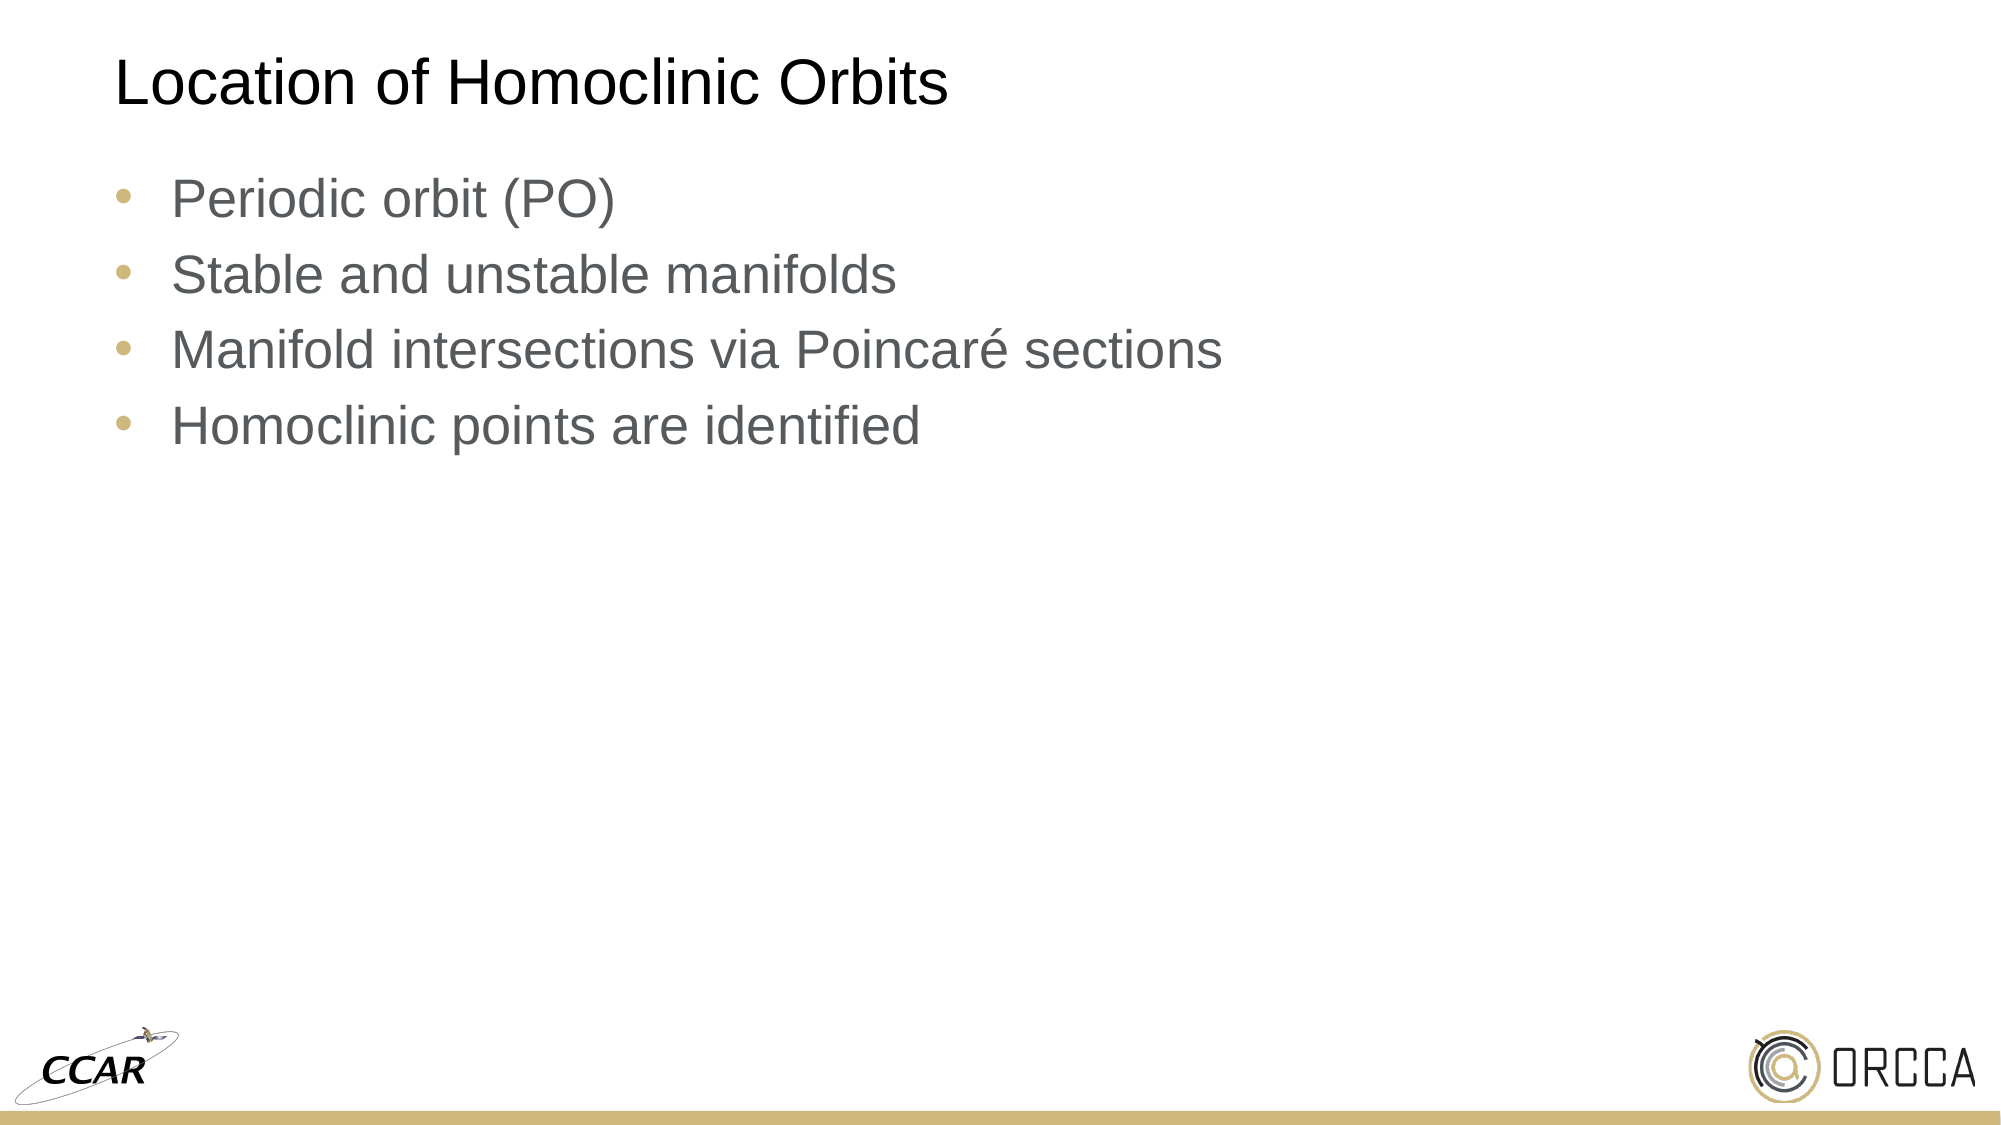

# Location of Homoclinic Orbits
Periodic orbit (PO)
Stable and unstable manifolds
Manifold intersections via Poincaré sections
Homoclinic points are identified